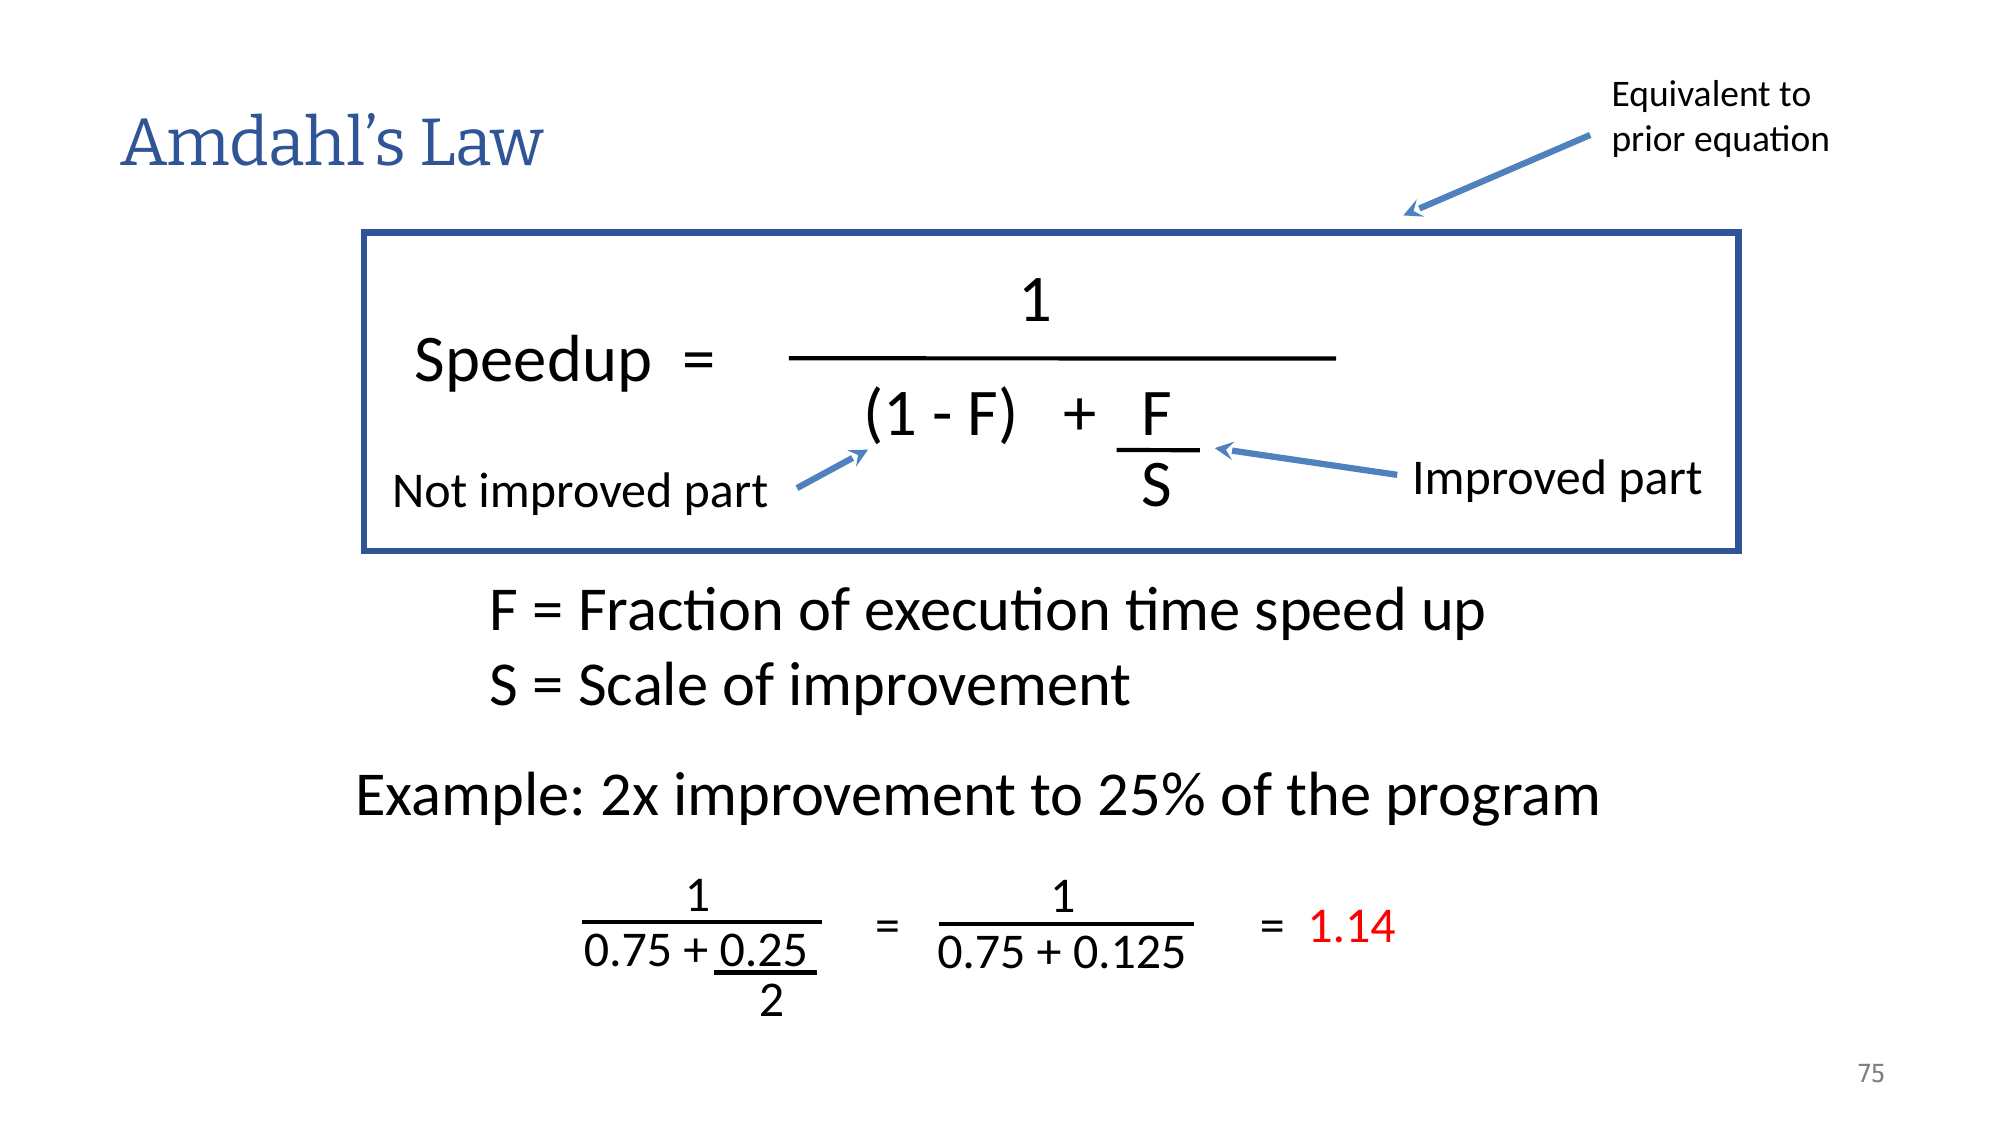

Amdahl’s Law
Equivalent to prior equation

1

Speedup  =

	F = Fraction of execution time speed up
	S = Scale of improvement

 (1 - F)   +   F
S
Improved part
Not improved part
Example: 2x improvement to 25% of the program
1
1
1.14
=
=
0.75 + 0.25
0.75 + 0.125
2
75